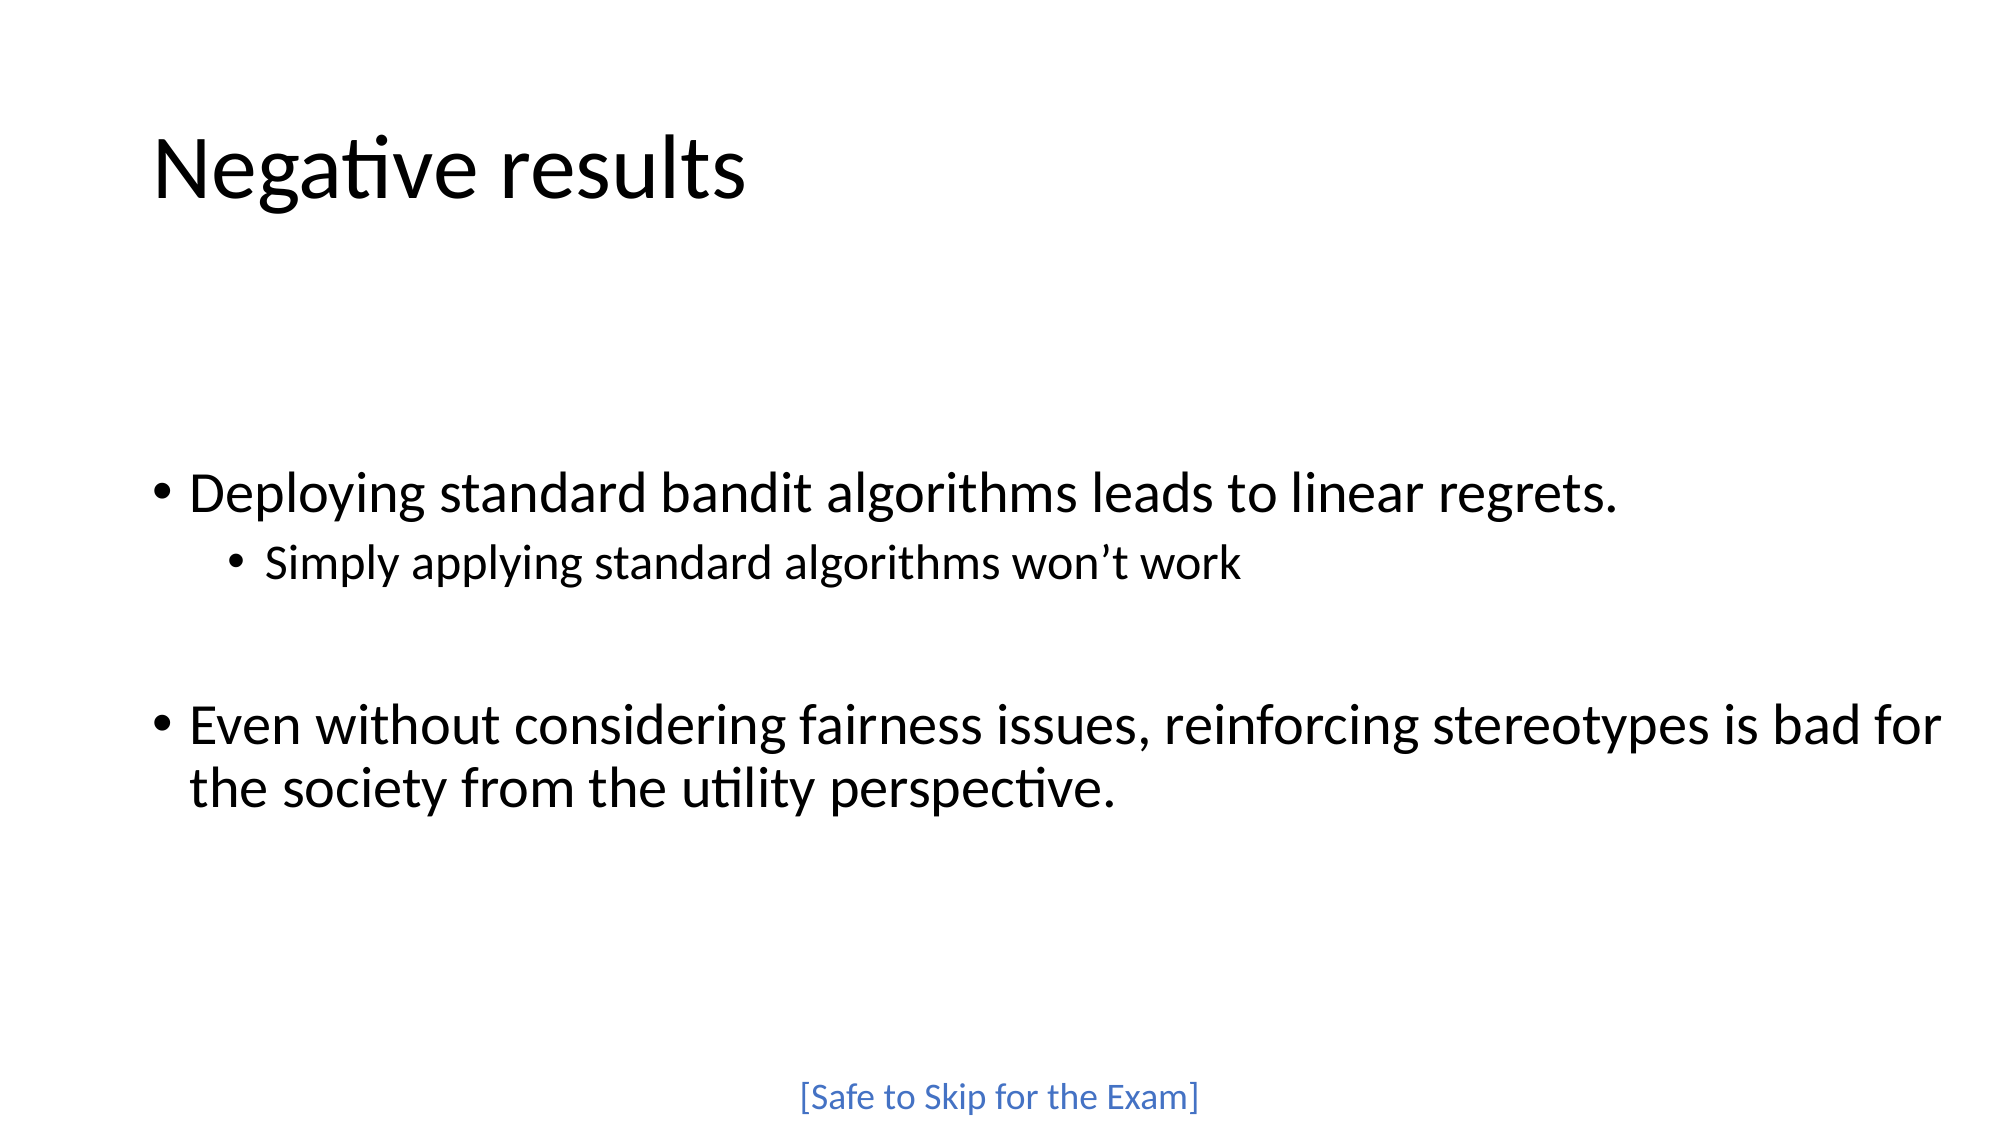

# Negative results
Deploying standard bandit algorithms leads to linear regrets.
Simply applying standard algorithms won’t work

Even without considering fairness issues, reinforcing stereotypes is bad for the society from the utility perspective.

[Safe to Skip for the Exam]